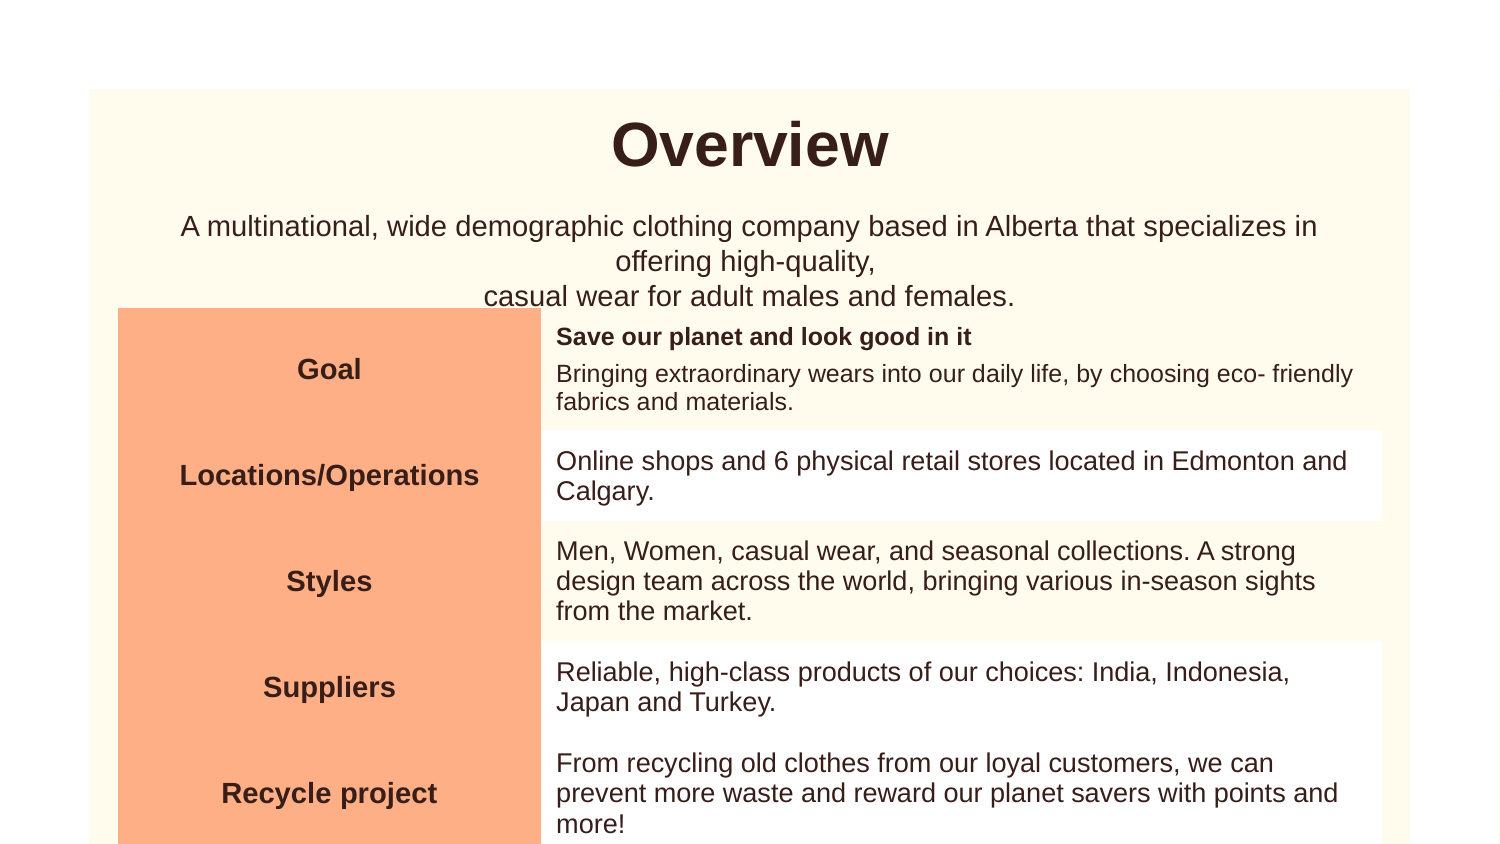

# Overview
A multinational, wide demographic clothing company based in Alberta that specializes in offering high-quality,
casual wear for adult males and females.
| Goal | Save our planet and look good in it Bringing extraordinary wears into our daily life, by choosing eco- friendly fabrics and materials. |
| --- | --- |
| Locations/Operations | Online shops and 6 physical retail stores located in Edmonton and Calgary. |
| Styles | Men, Women, casual wear, and seasonal collections. A strong design team across the world, bringing various in-season sights from the market. |
| Suppliers | Reliable, high-class products of our choices: India, Indonesia, Japan and Turkey. |
| Recycle project | From recycling old clothes from our loyal customers, we can prevent more waste and reward our planet savers with points and more! |